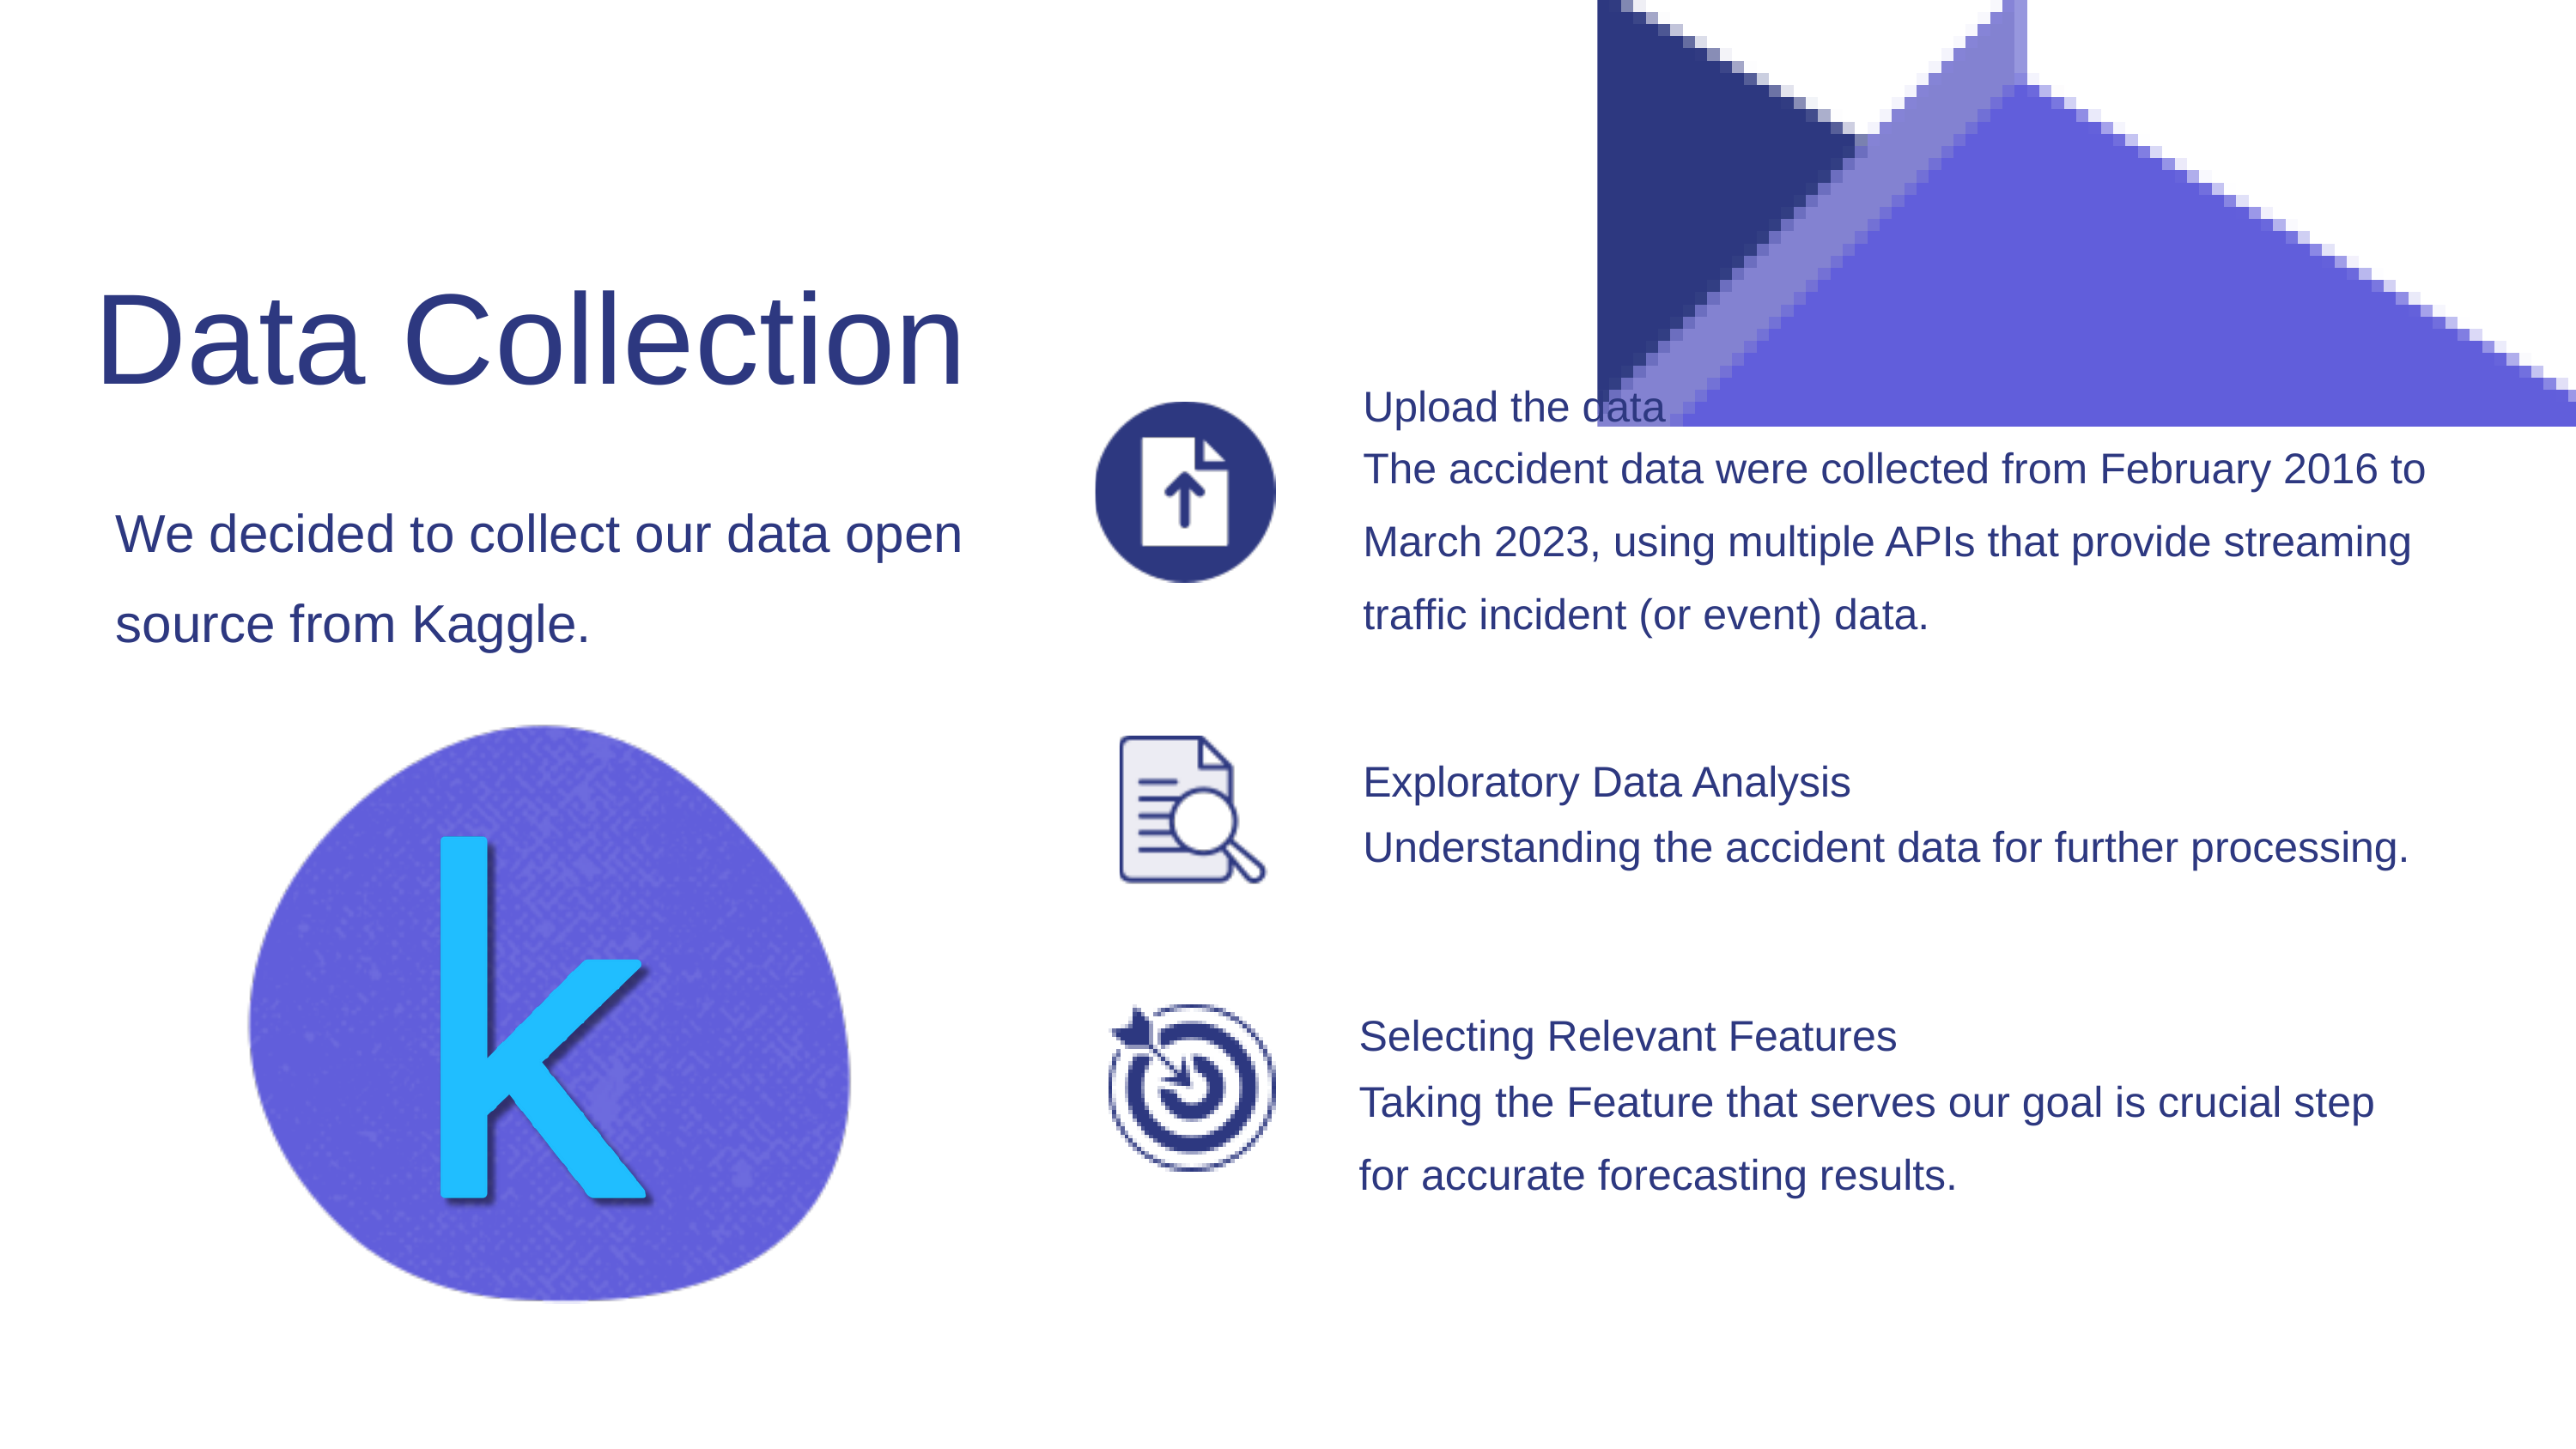

Data Collection
Upload the data

The accident data were collected from February 2016 to March 2023, using multiple APIs that provide streaming traffic incident (or event) data.
We decided to collect our data open source from Kaggle.

Exploratory Data Analysis
Understanding the accident data for further processing.

Selecting Relevant Features

Taking the Feature that serves our goal is crucial step for accurate forecasting results.